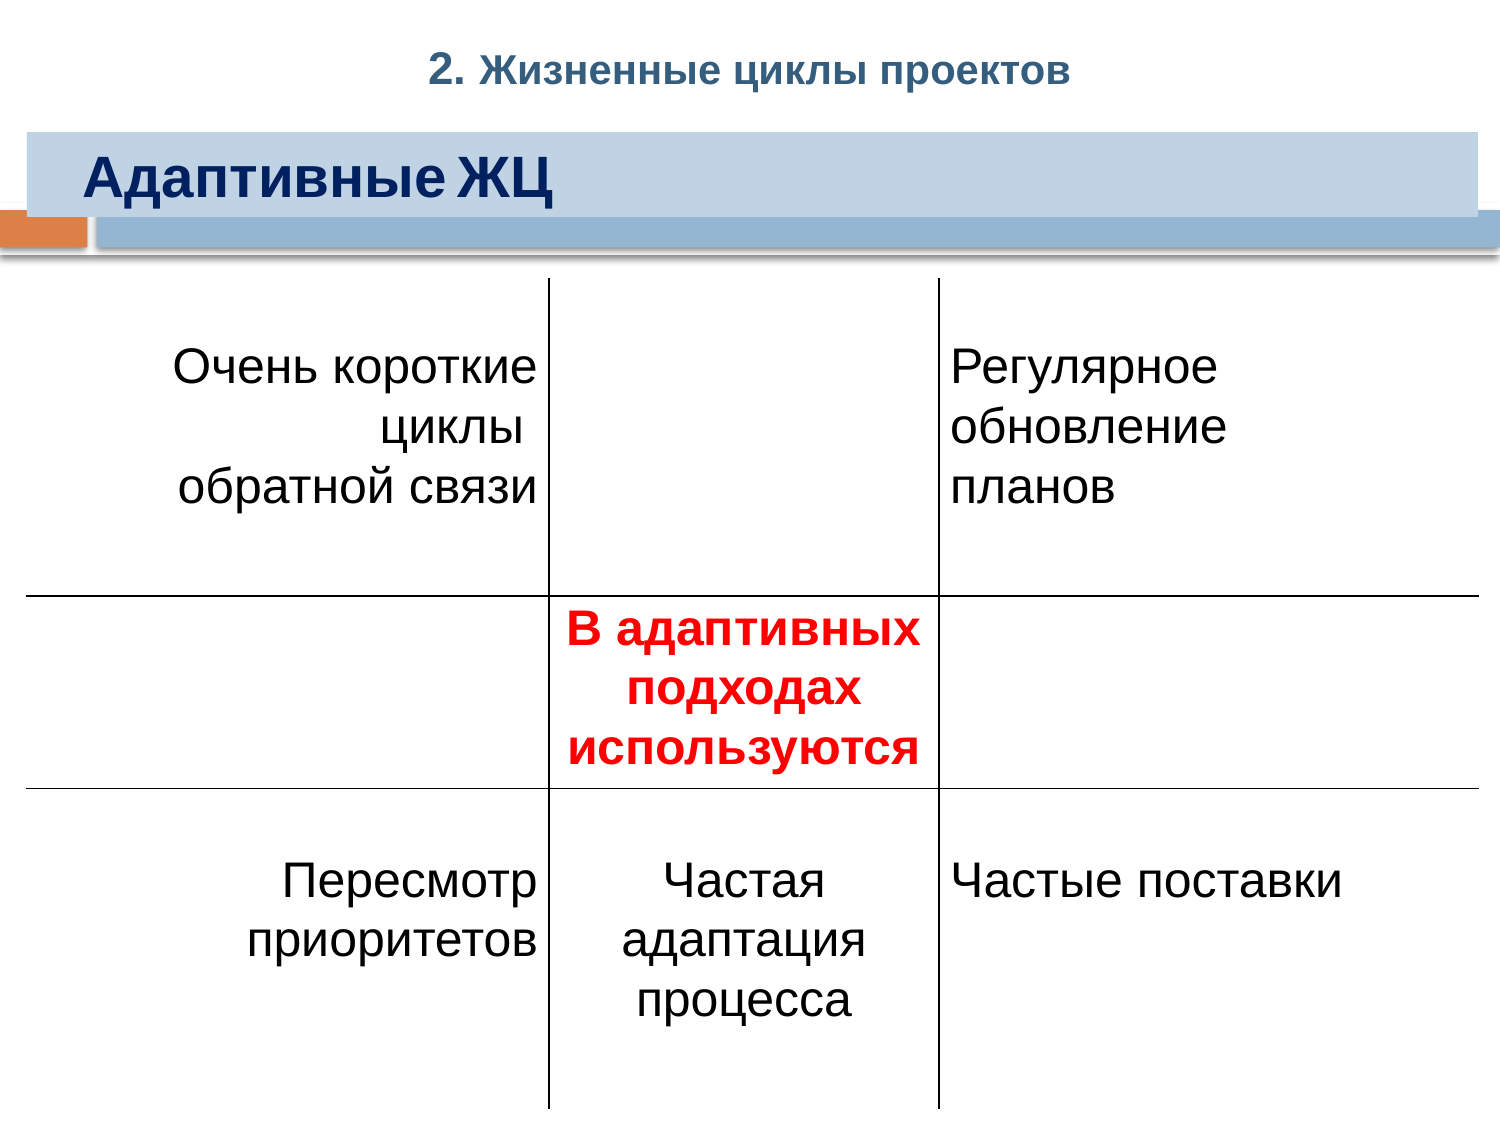

2. Жизненные циклы проектов
Адаптивные ЖЦ
| Очень короткие циклы обратной связи |  | Регулярное обновление планов |
| --- | --- | --- |
|  | В адаптивных подходах используются |  |
| Пересмотр приоритетов | Частая адаптация процесса | Частые поставки |